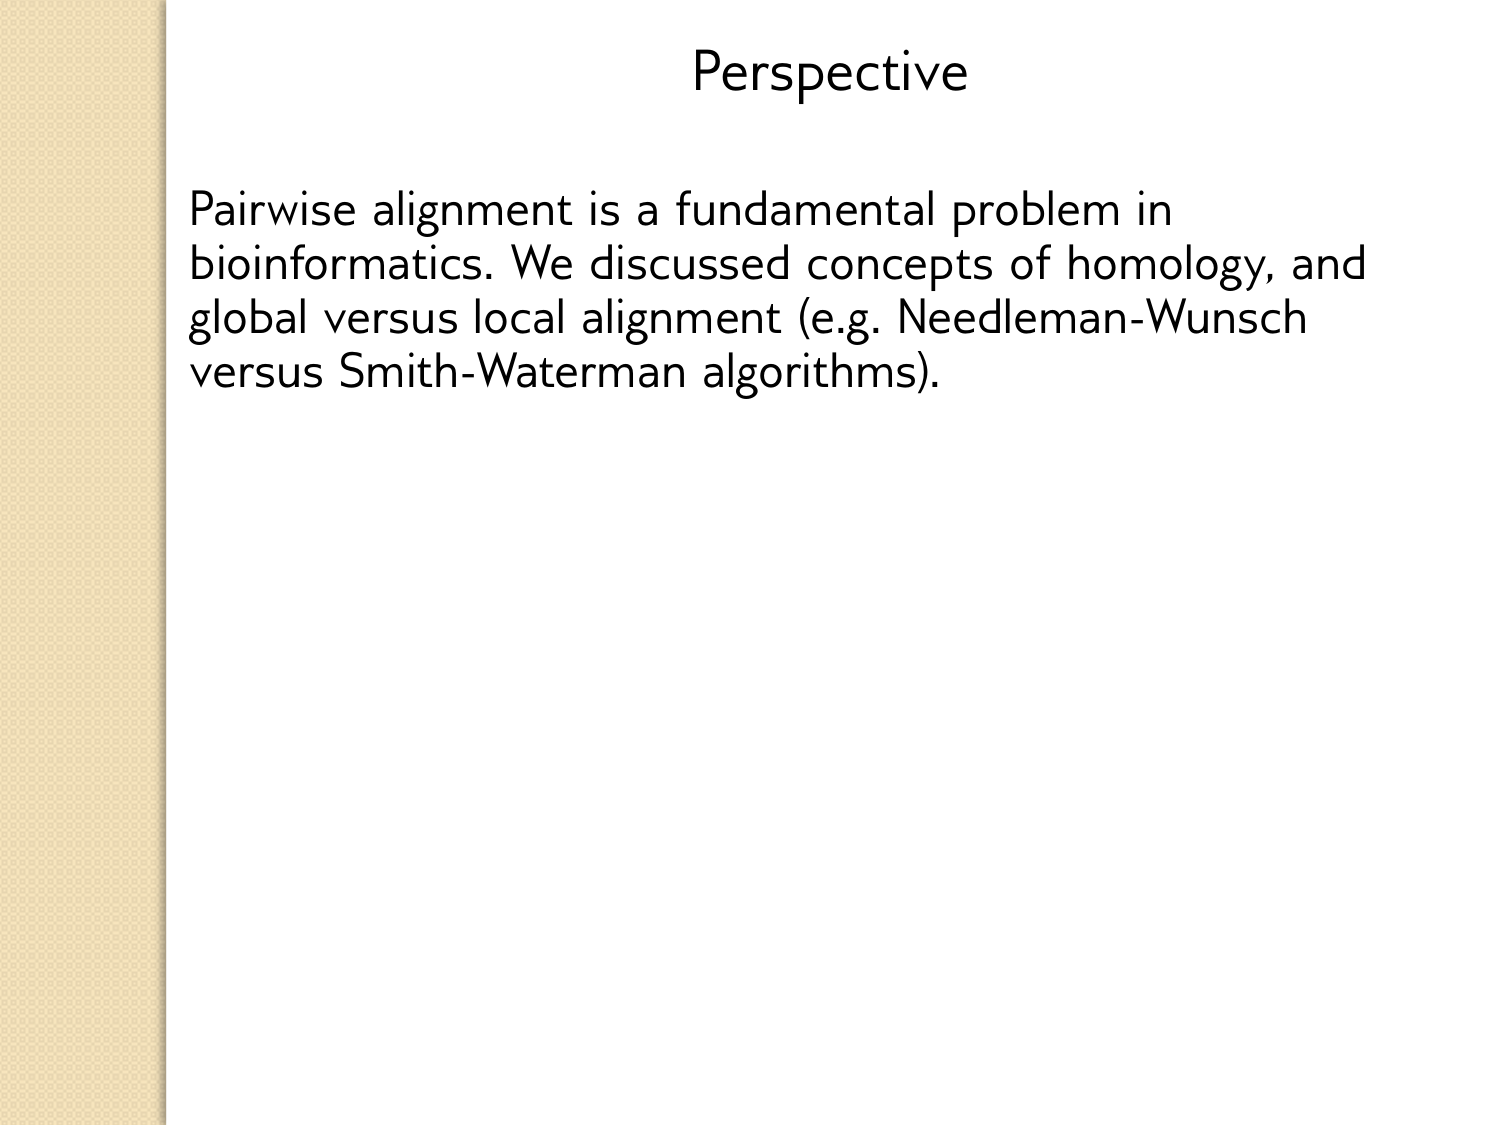

Perspective
Pairwise alignment is a fundamental problem in bioinformatics. We discussed concepts of homology, and global versus local alignment (e.g. Needleman-Wunsch versus Smith-Waterman algorithms).